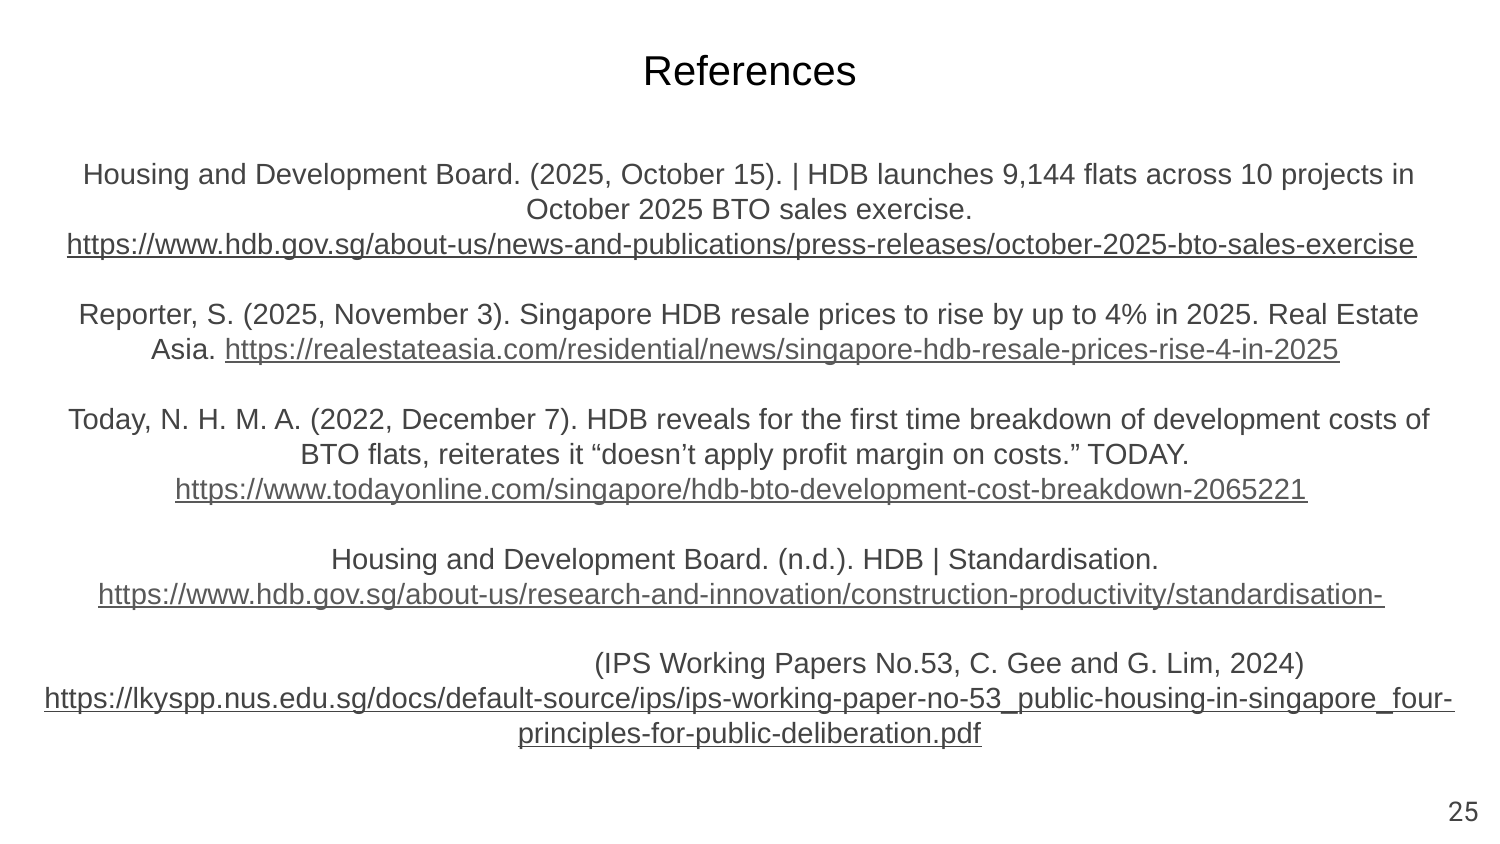

# References
Housing and Development Board. (2025, October 15). | HDB launches 9,144 flats across 10 projects in October 2025 BTO sales exercise.
https://www.hdb.gov.sg/about-us/news-and-publications/press-releases/october-2025-bto-sales-exercise

Reporter, S. (2025, November 3). Singapore HDB resale prices to rise by up to 4% in 2025. Real Estate Asia. https://realestateasia.com/residential/news/singapore-hdb-resale-prices-rise-4-in-2025

Today, N. H. M. A. (2022, December 7). HDB reveals for the first time breakdown of development costs of BTO flats, reiterates it “doesn’t apply profit margin on costs.” TODAY. https://www.todayonline.com/singapore/hdb-bto-development-cost-breakdown-2065221

Housing and Development Board. (n.d.). HDB | Standardisation. https://www.hdb.gov.sg/about-us/research-and-innovation/construction-productivity/standardisation-

                                                         (IPS Working Papers No.53, C. Gee and G. Lim, 2024)
https://lkyspp.nus.edu.sg/docs/default-source/ips/ips-working-paper-no-53_public-housing-in-singapore_four-principles-for-public-deliberation.pdf

25